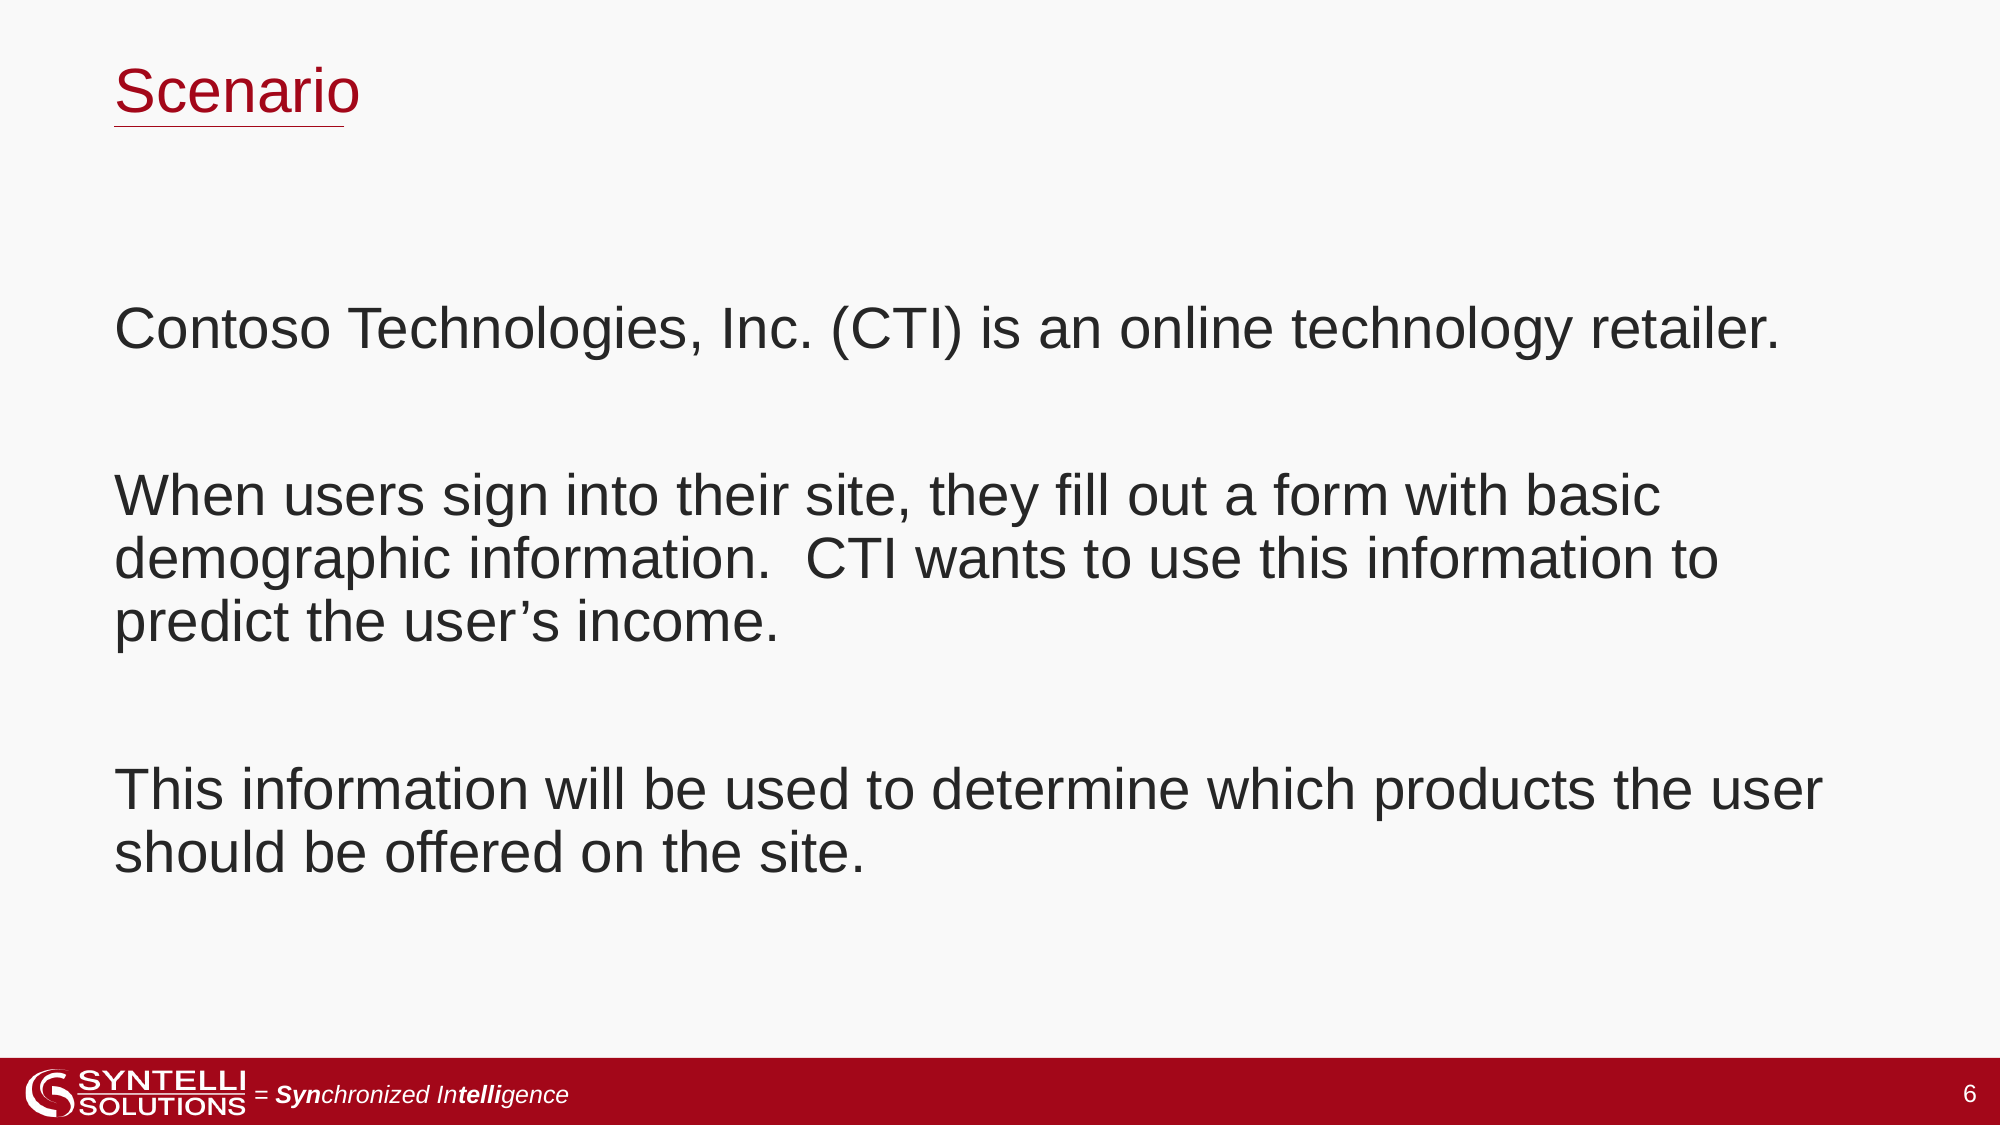

Scenario
Contoso Technologies, Inc. (CTI) is an online technology retailer.

When users sign into their site, they fill out a form with basic demographic information.  CTI wants to use this information to predict the user’s income.

This information will be used to determine which products the user should be offered on the site.
6